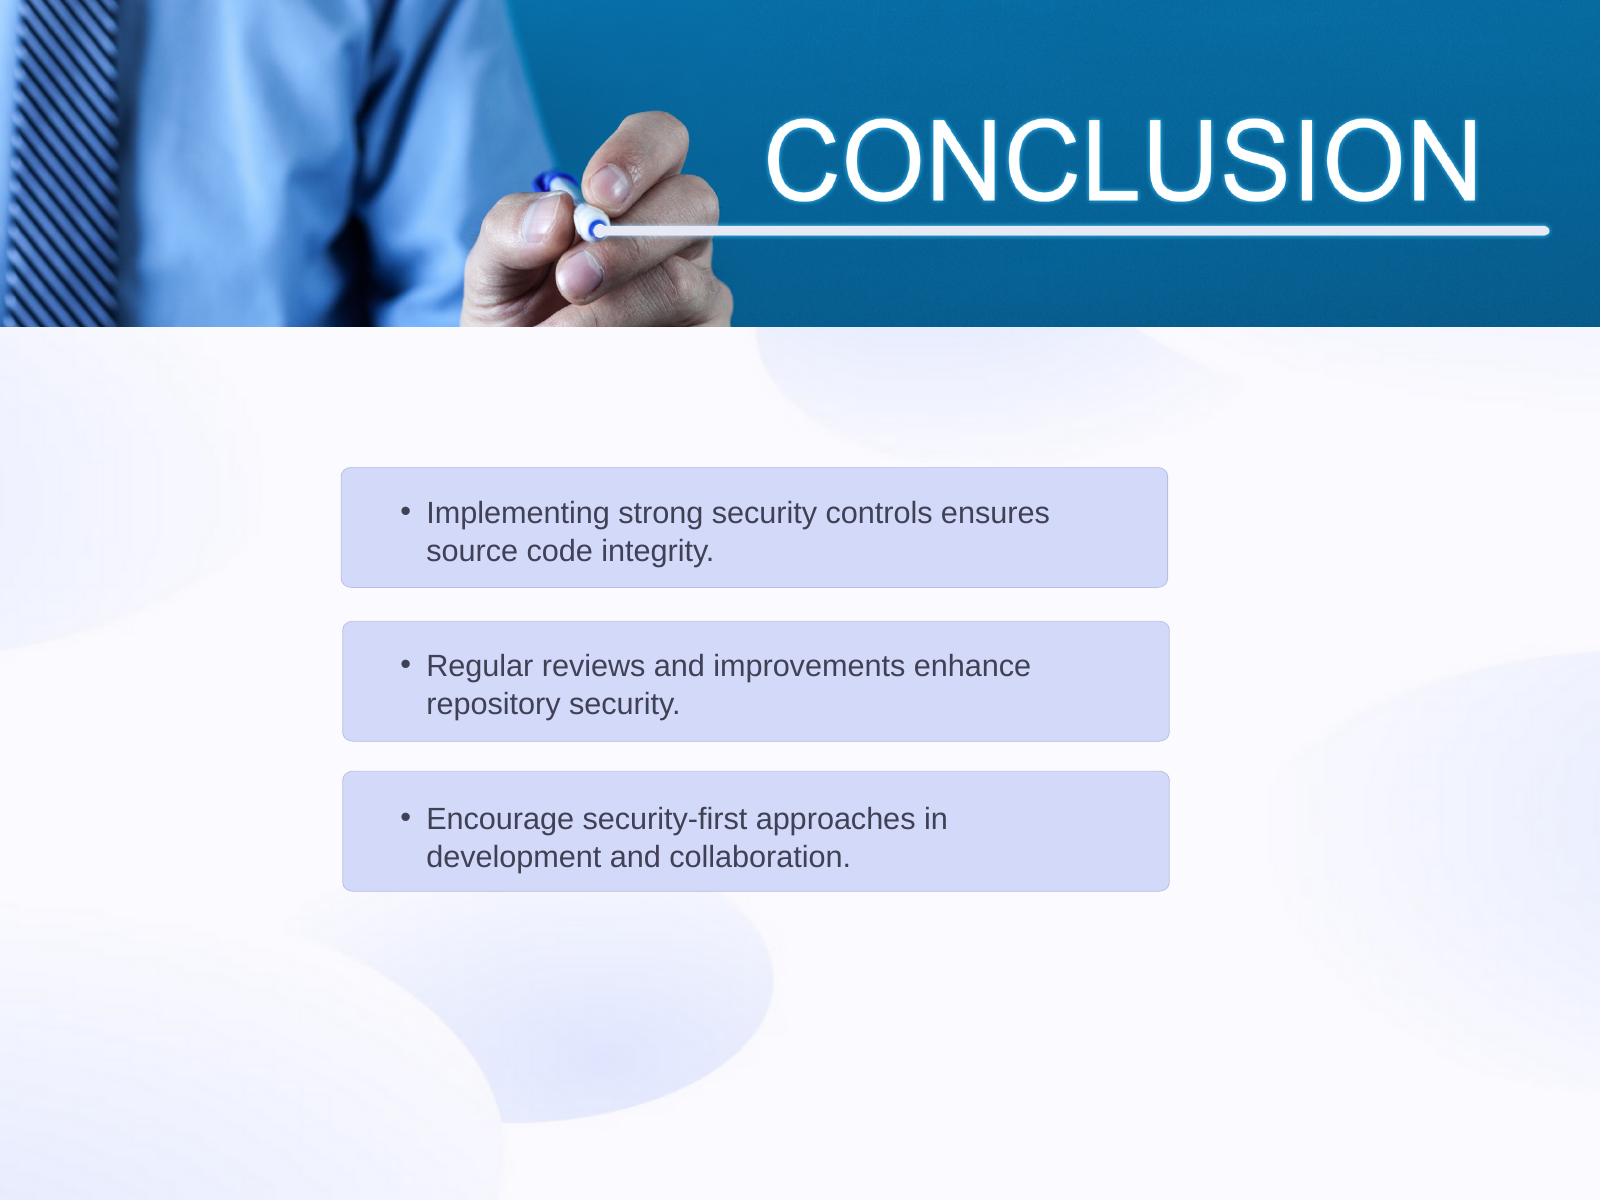

Implementing strong security controls ensures source code integrity.

Regular reviews and improvements enhance repository security.

Encourage security-first approaches in development and collaboration.